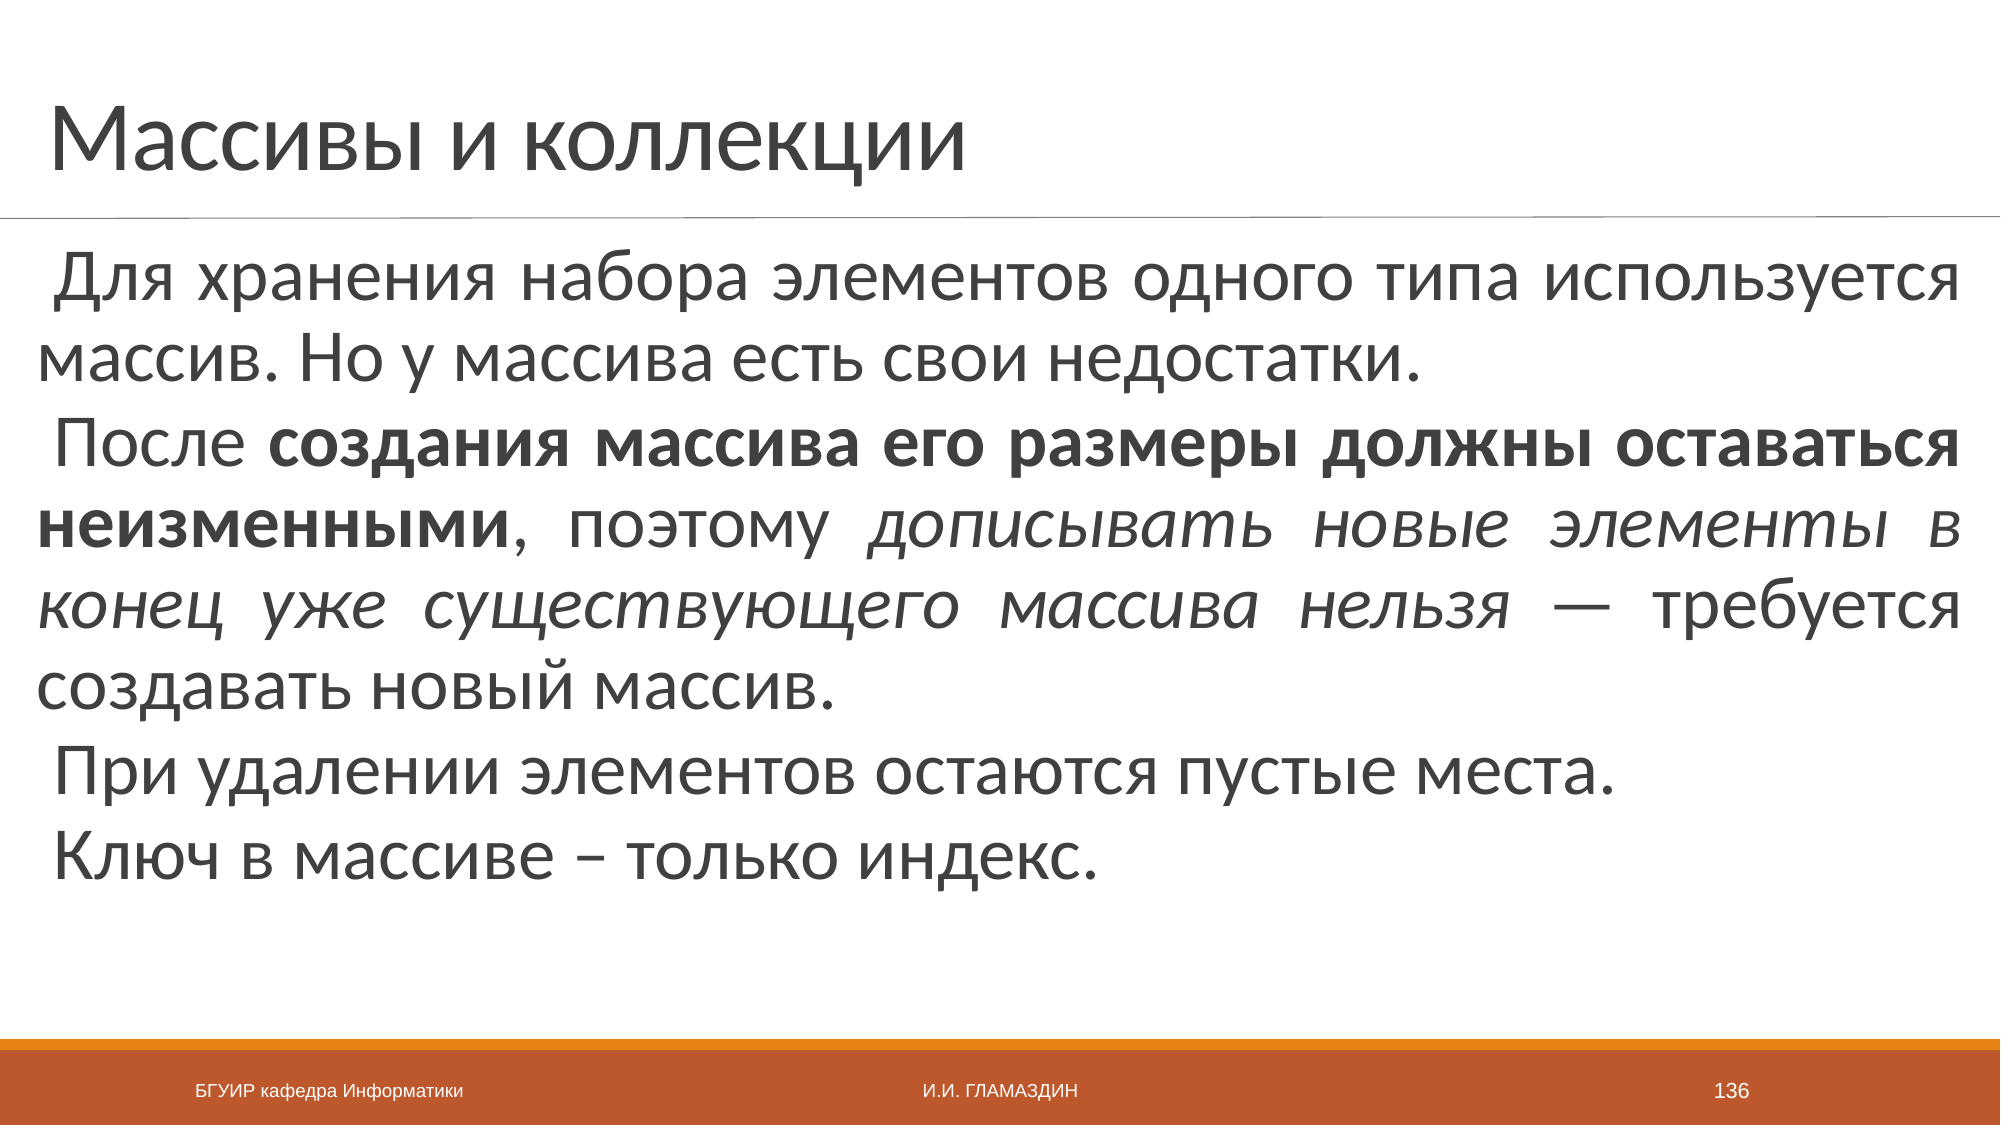

# Массивы и коллекции
Для хранения набора элементов одного типа используется массив. Но у массива есть свои недостатки.
После создания массива его размеры должны оставаться неизменными, поэтому дописывать новые элементы в конец уже существующего массива нельзя — требуется создавать новый массив.
При удалении элементов остаются пустые места.
Ключ в массиве – только индекс.

БГУИР кафедра Информатики
И.И. Гламаздин
136